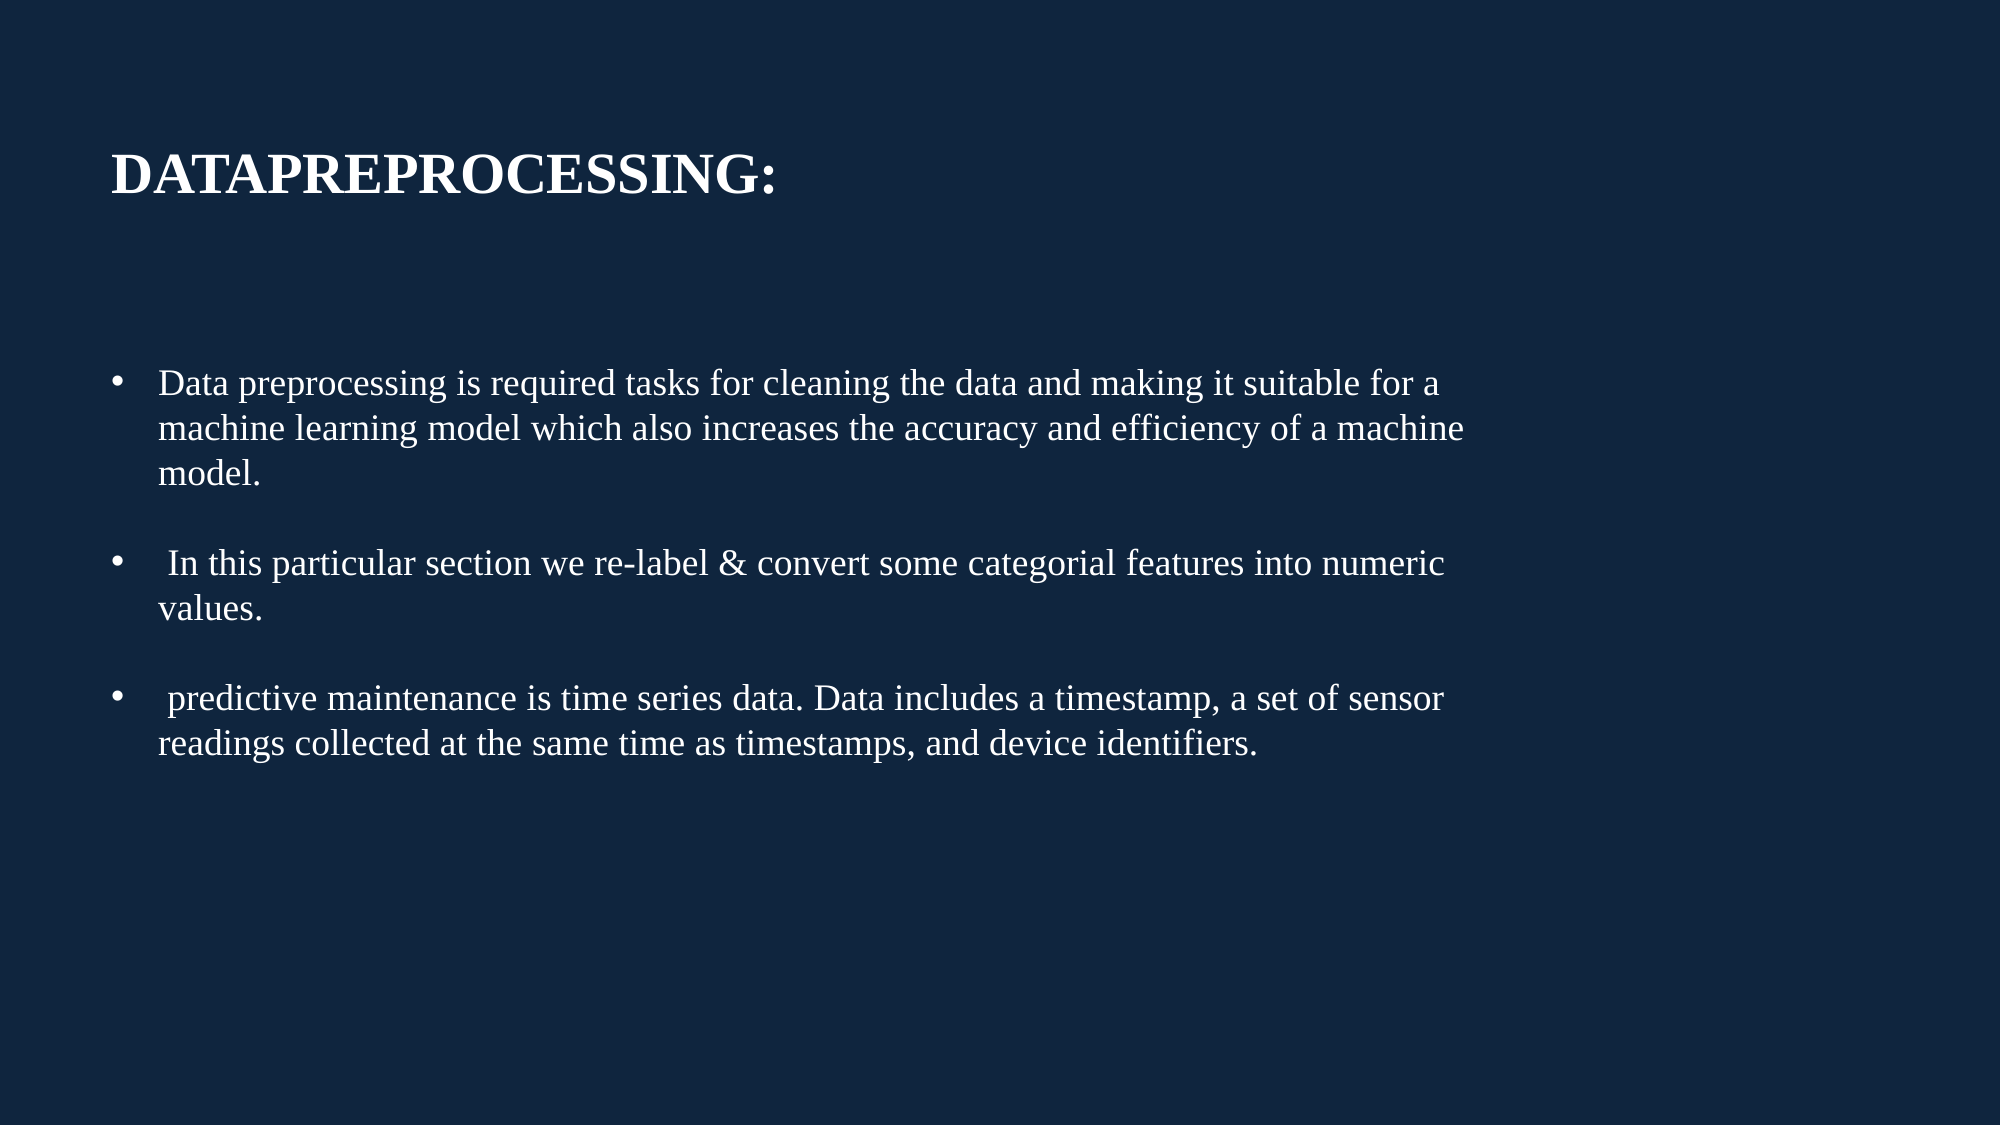

# DATAPREPROCESSING:
Data preprocessing is required tasks for cleaning the data and making it suitable for a machine learning model which also increases the accuracy and efficiency of a machine model.

 In this particular section we re-label & convert some categorial features into numeric values.

 predictive maintenance is time series data. Data includes a timestamp, a set of sensor readings collected at the same time as timestamps, and device identifiers.